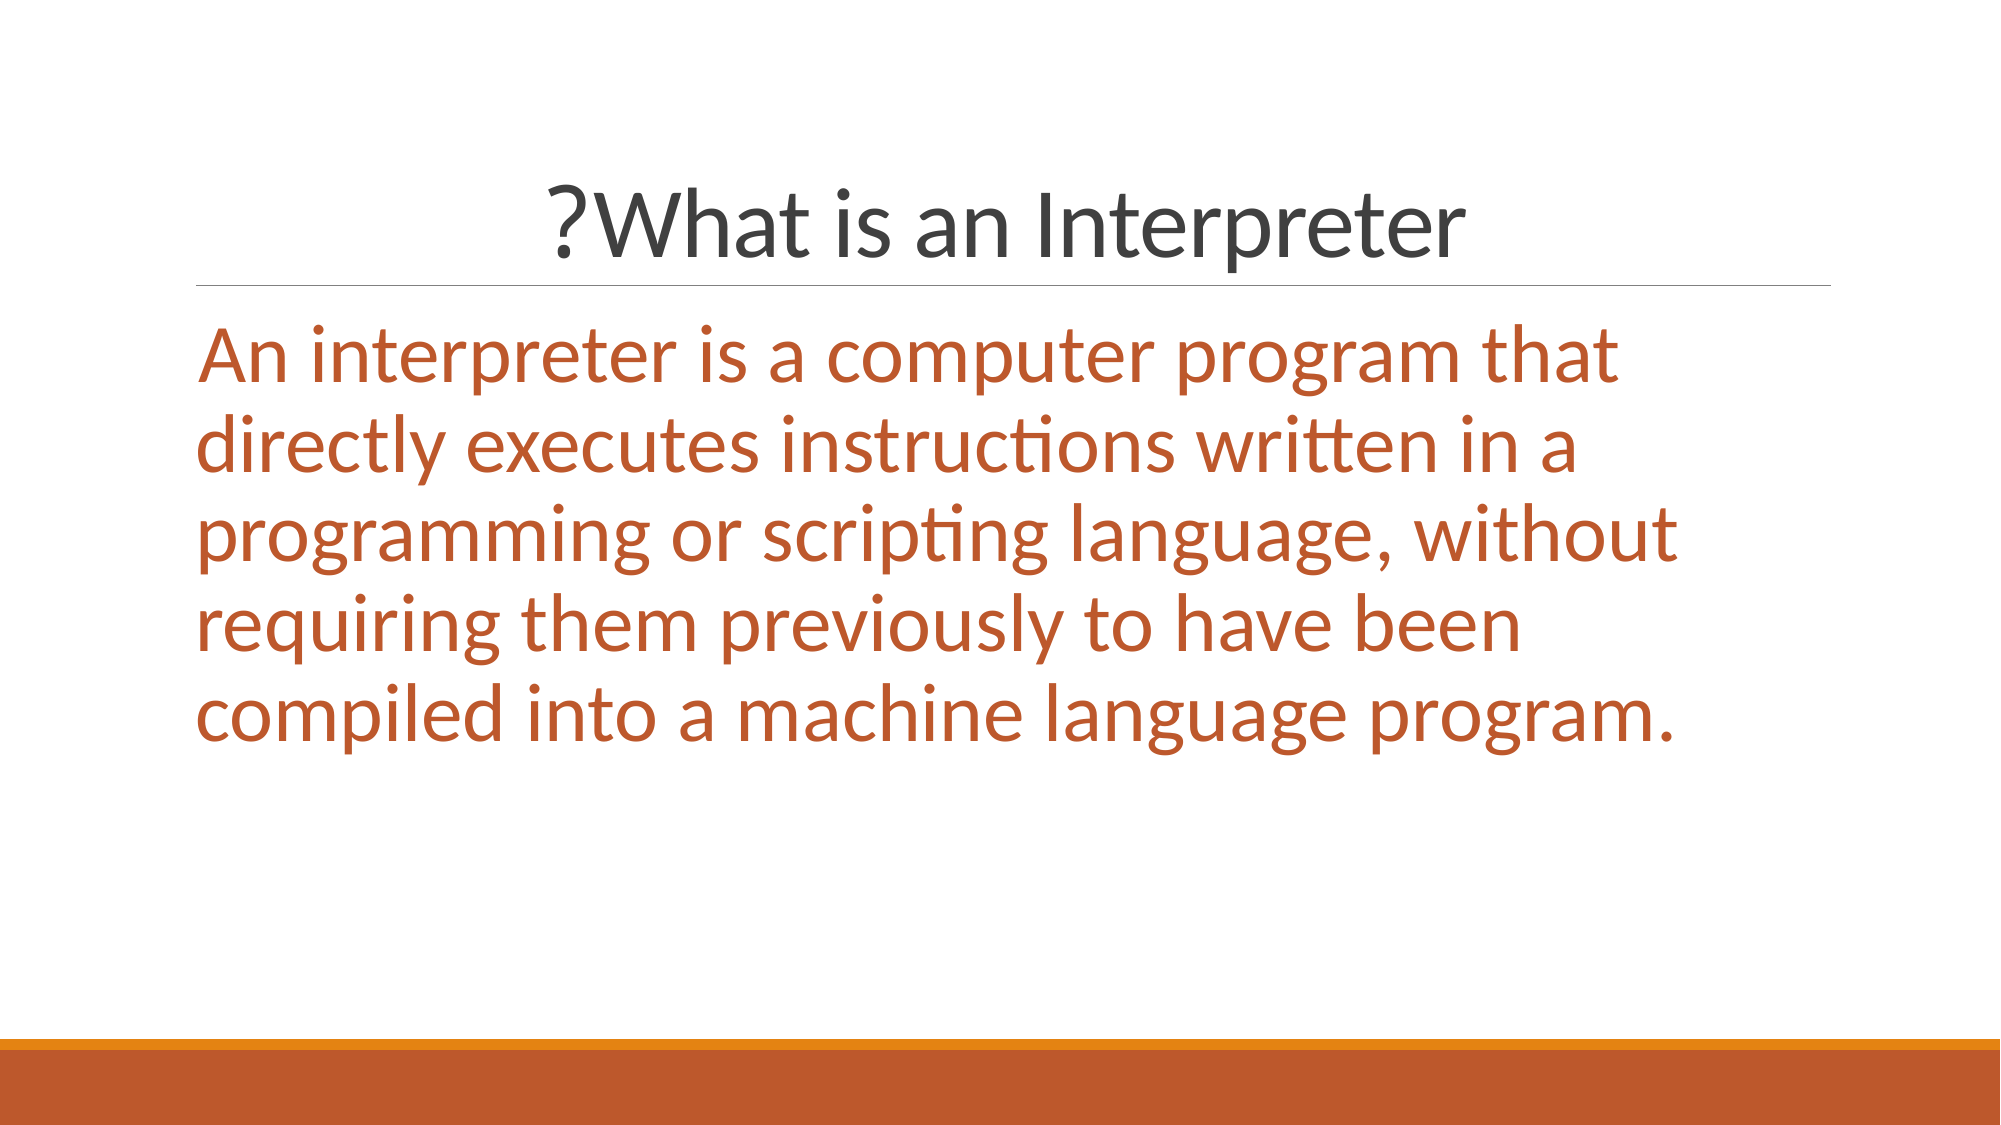

# What is an Interpreter?
An interpreter is a computer program that directly executes instructions written in a programming or scripting language, without requiring them previously to have been compiled into a machine language program.